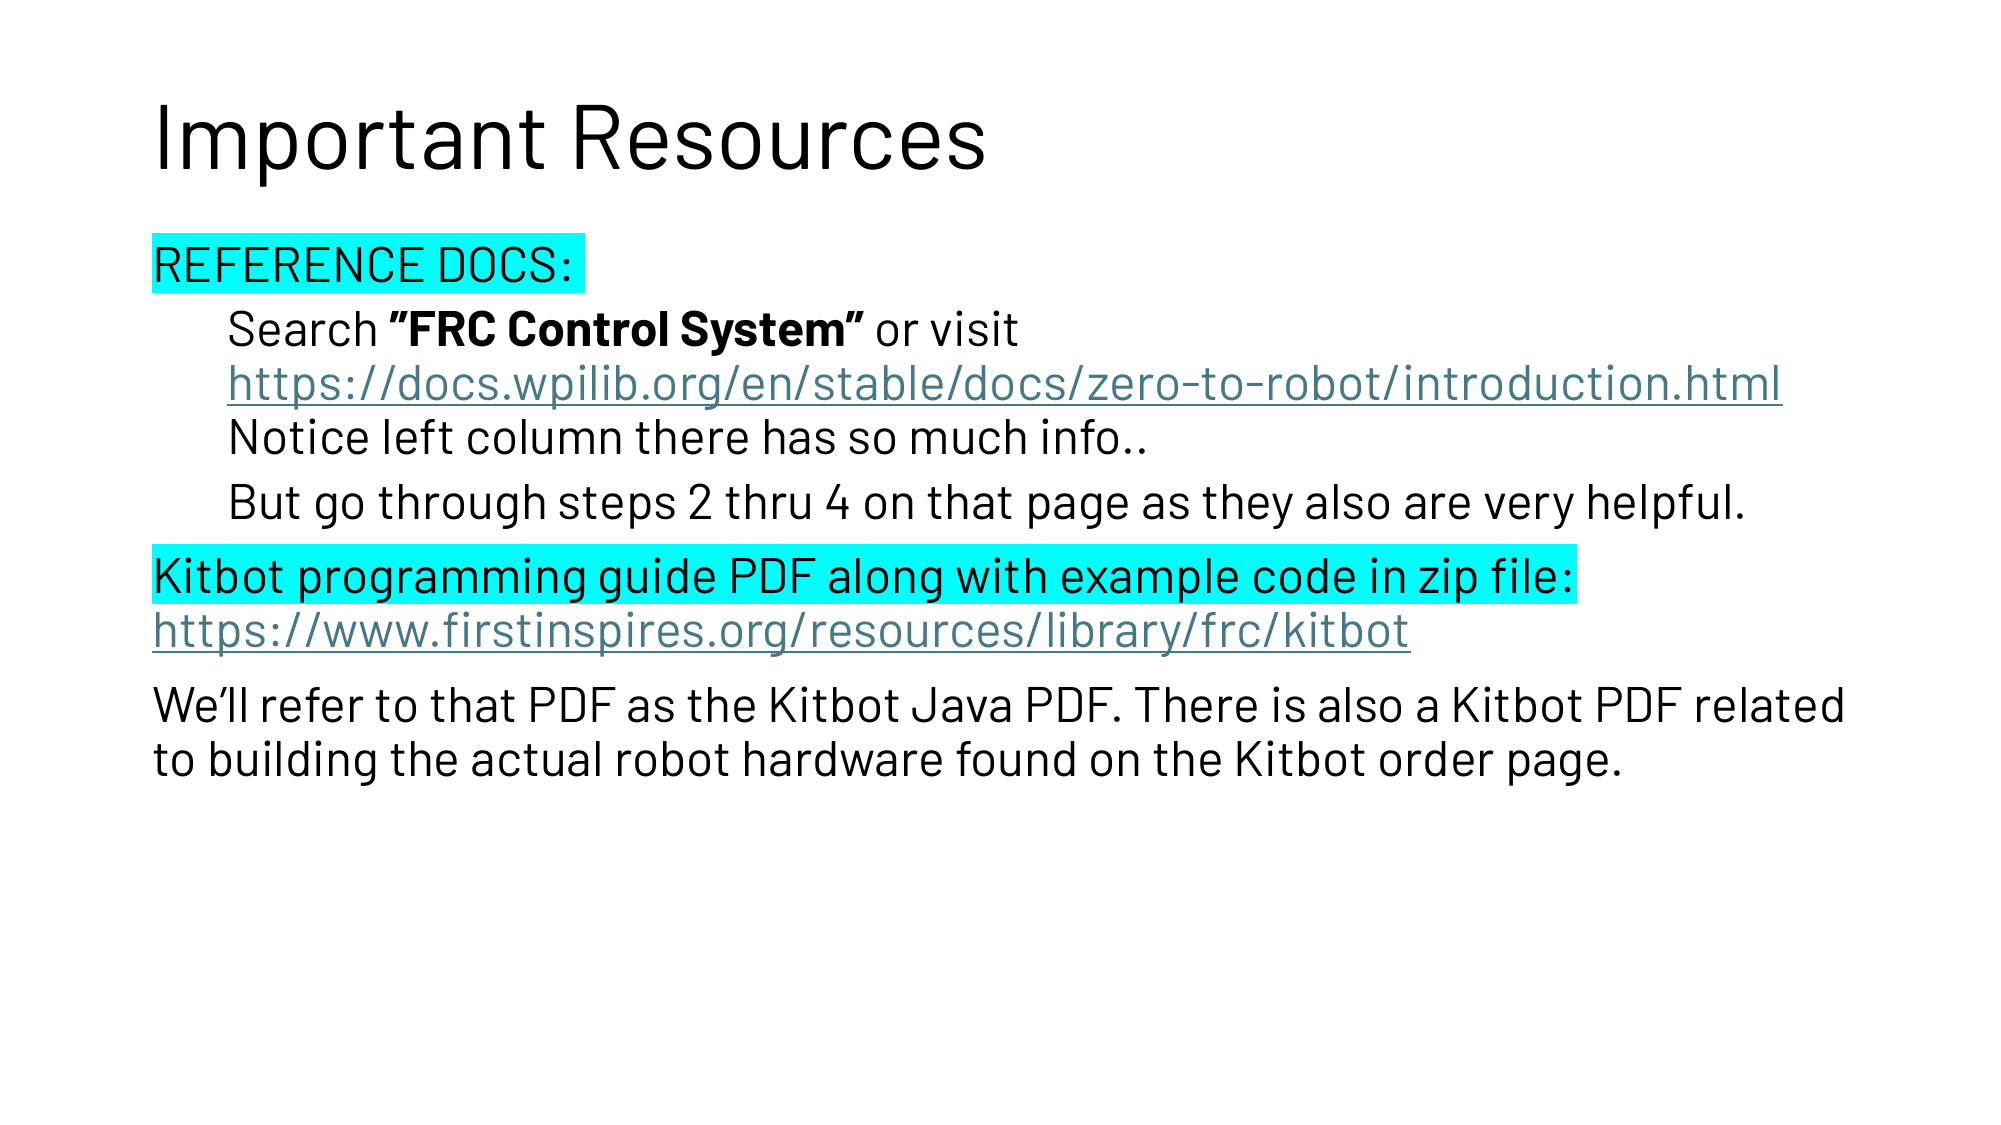

# Important Resources
REFERENCE DOCS:
Search ”FRC Control System” or visit
https://docs.wpilib.org/en/stable/docs/zero-to-robot/introduction.html
Notice left column there has so much info..
But go through steps 2 thru 4 on that page as they also are very helpful.
Kitbot programming guide PDF along with example code in zip file:
https://www.firstinspires.org/resources/library/frc/kitbot
We’ll refer to that PDF as the Kitbot Java PDF. There is also a Kitbot PDF related to building the actual robot hardware found on the Kitbot order page.